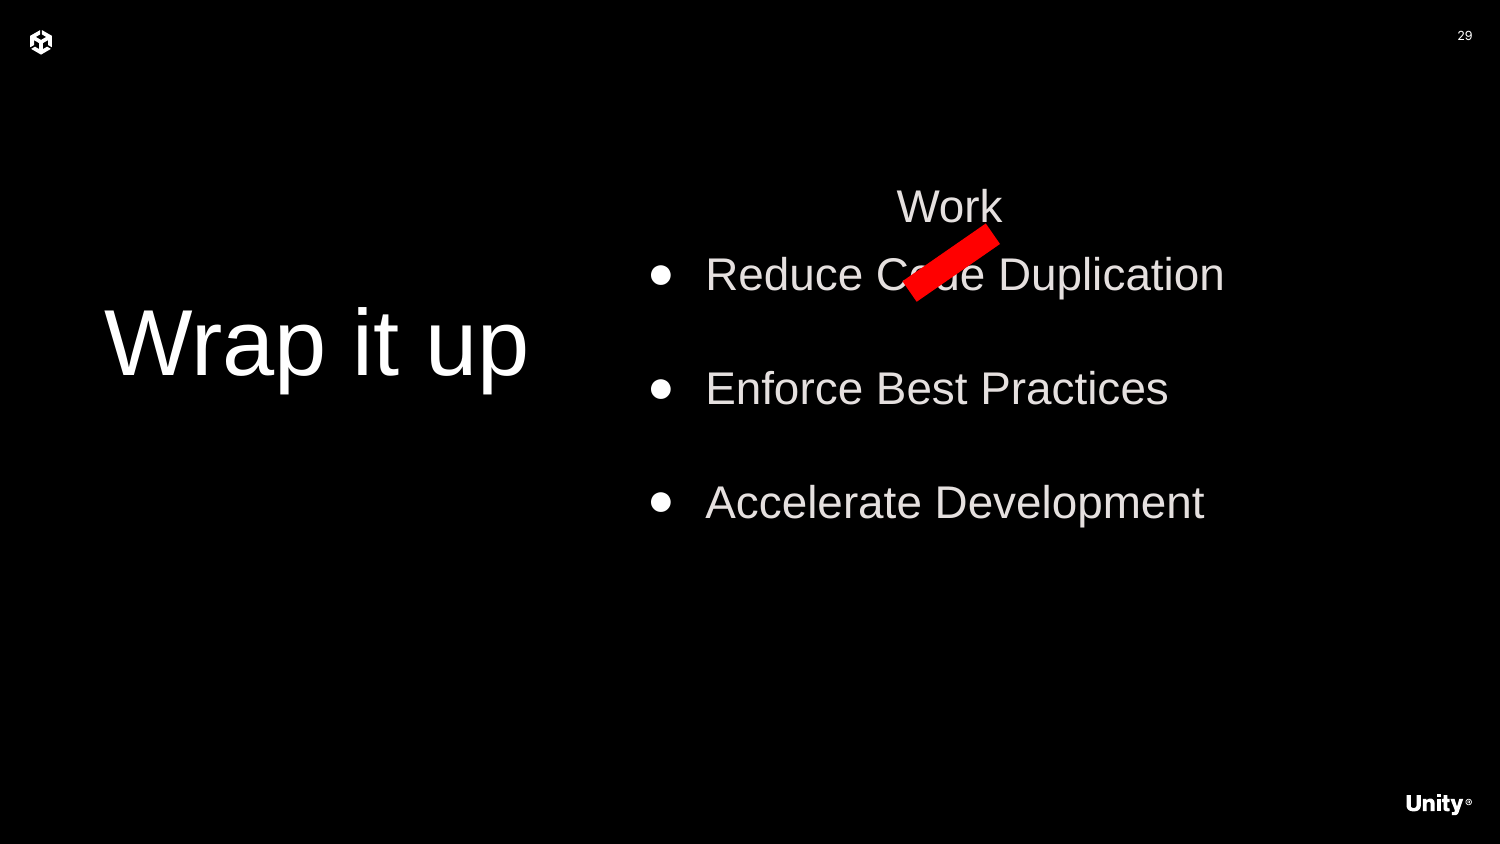

Work
Reduce Code Duplication

Enforce Best Practices

Accelerate Development

# Wrap it up